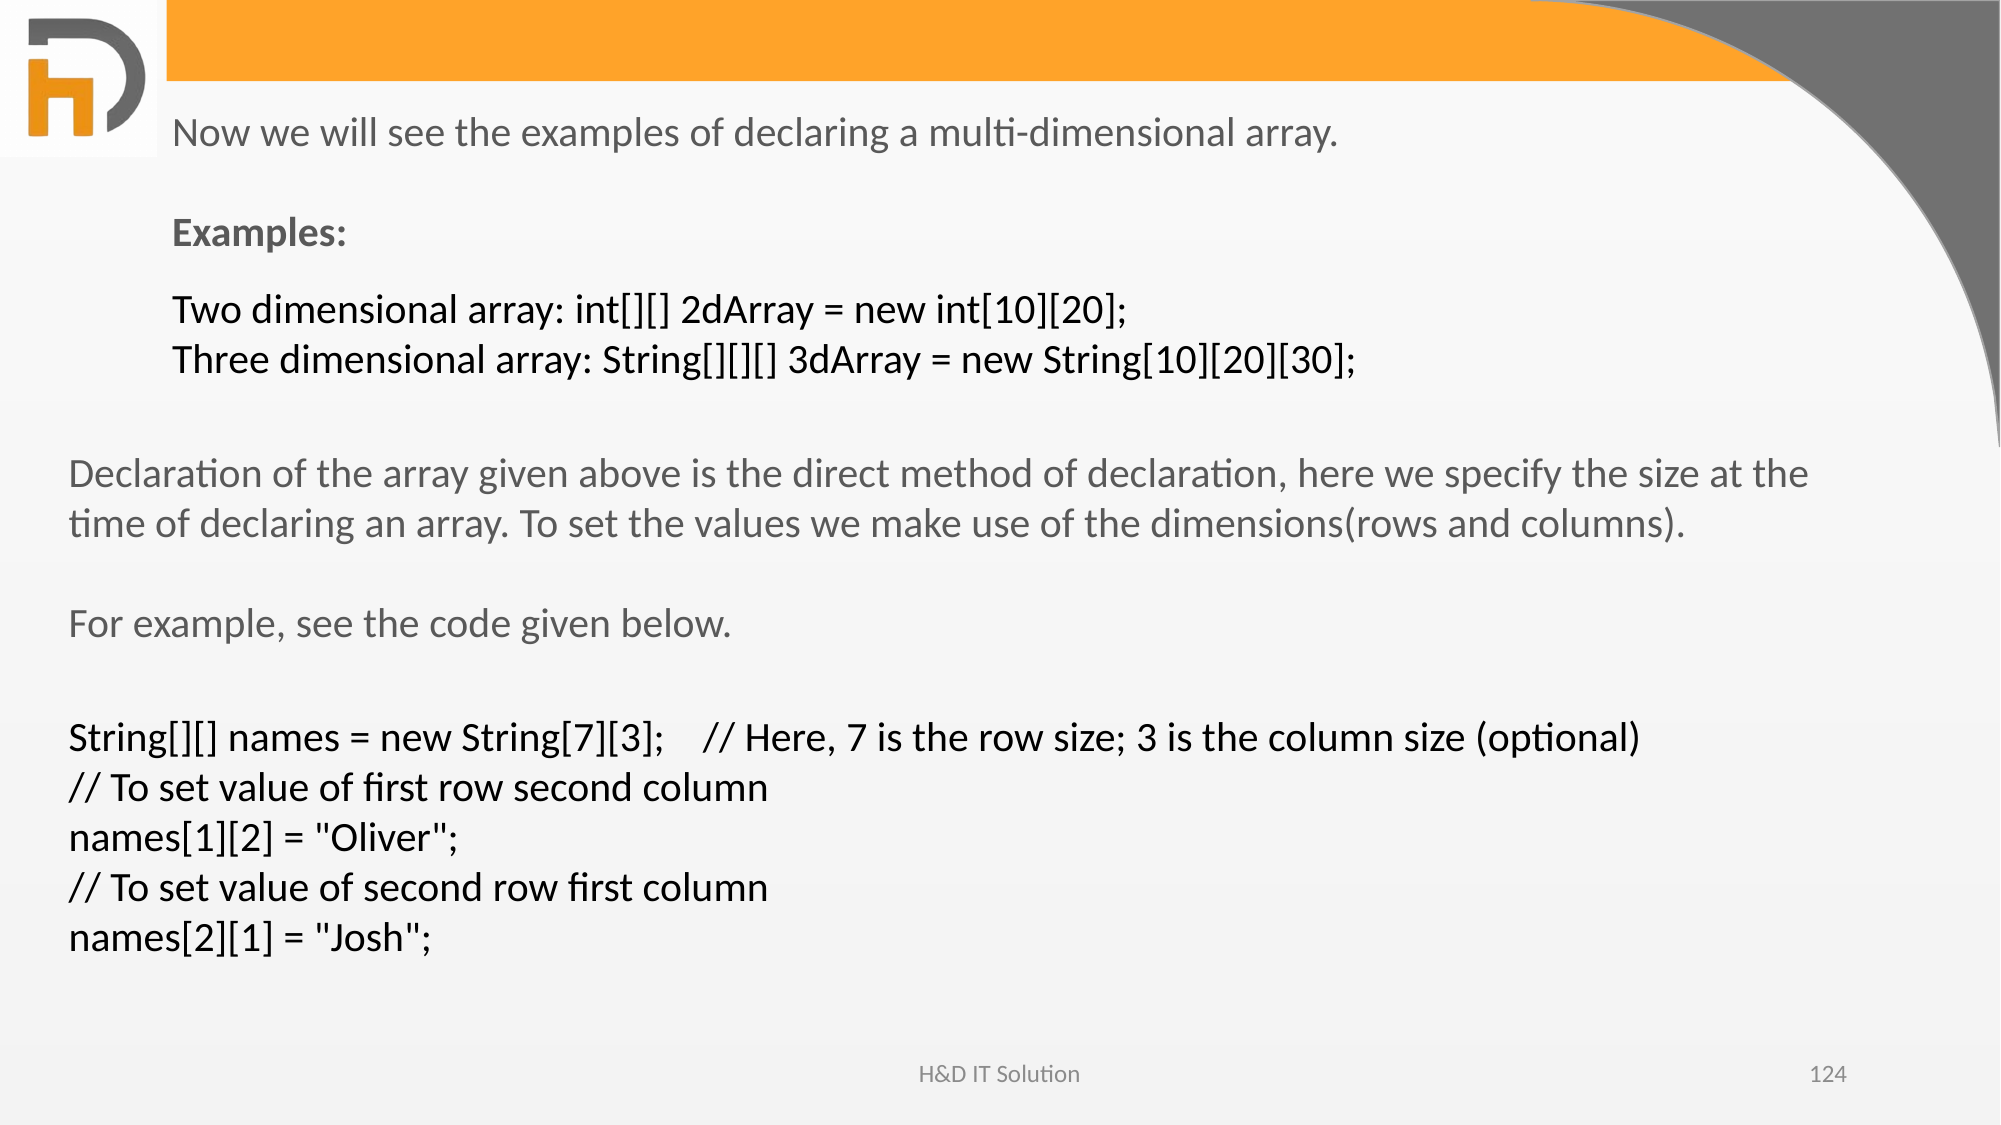

Now we will see the examples of declaring a multi-dimensional array.

Examples:
Two dimensional array: int[][] 2dArray = new int[10][20];
Three dimensional array: String[][][] 3dArray = new String[10][20][30];
Declaration of the array given above is the direct method of declaration, here we specify the size at the time of declaring an array. To set the values we make use of the dimensions(rows and columns).

For example, see the code given below.
String[][] names = new String[7][3];    // Here, 7 is the row size; 3 is the column size (optional)
// To set value of first row second column
names[1][2] = "Oliver";
// To set value of second row first column
names[2][1] = "Josh";
H&D IT Solution
124